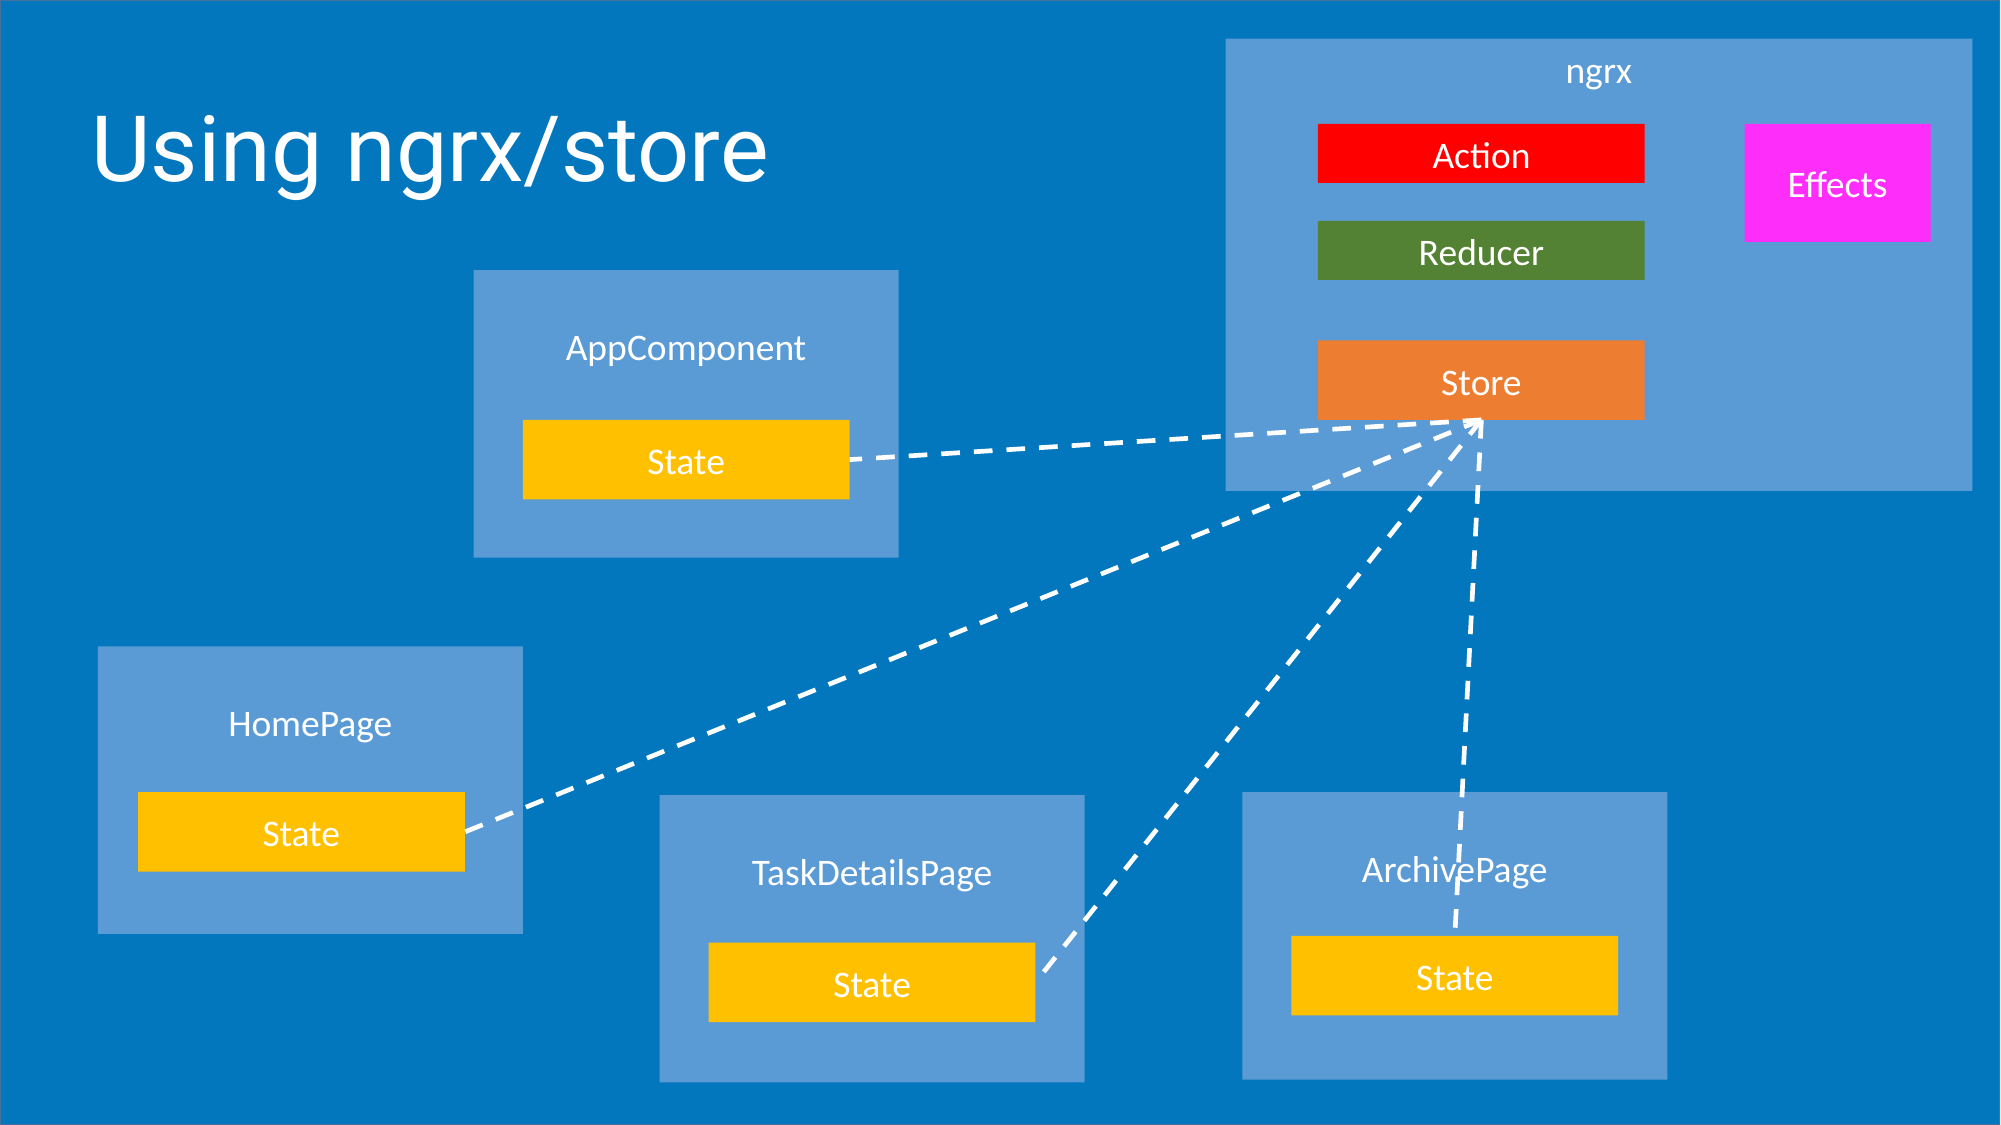

ngrx
Using ngrx/store
Action
Effects
Reducer

AppComponent
Store
State

HomePage
State

ArchivePage

TaskDetailsPage
State
State